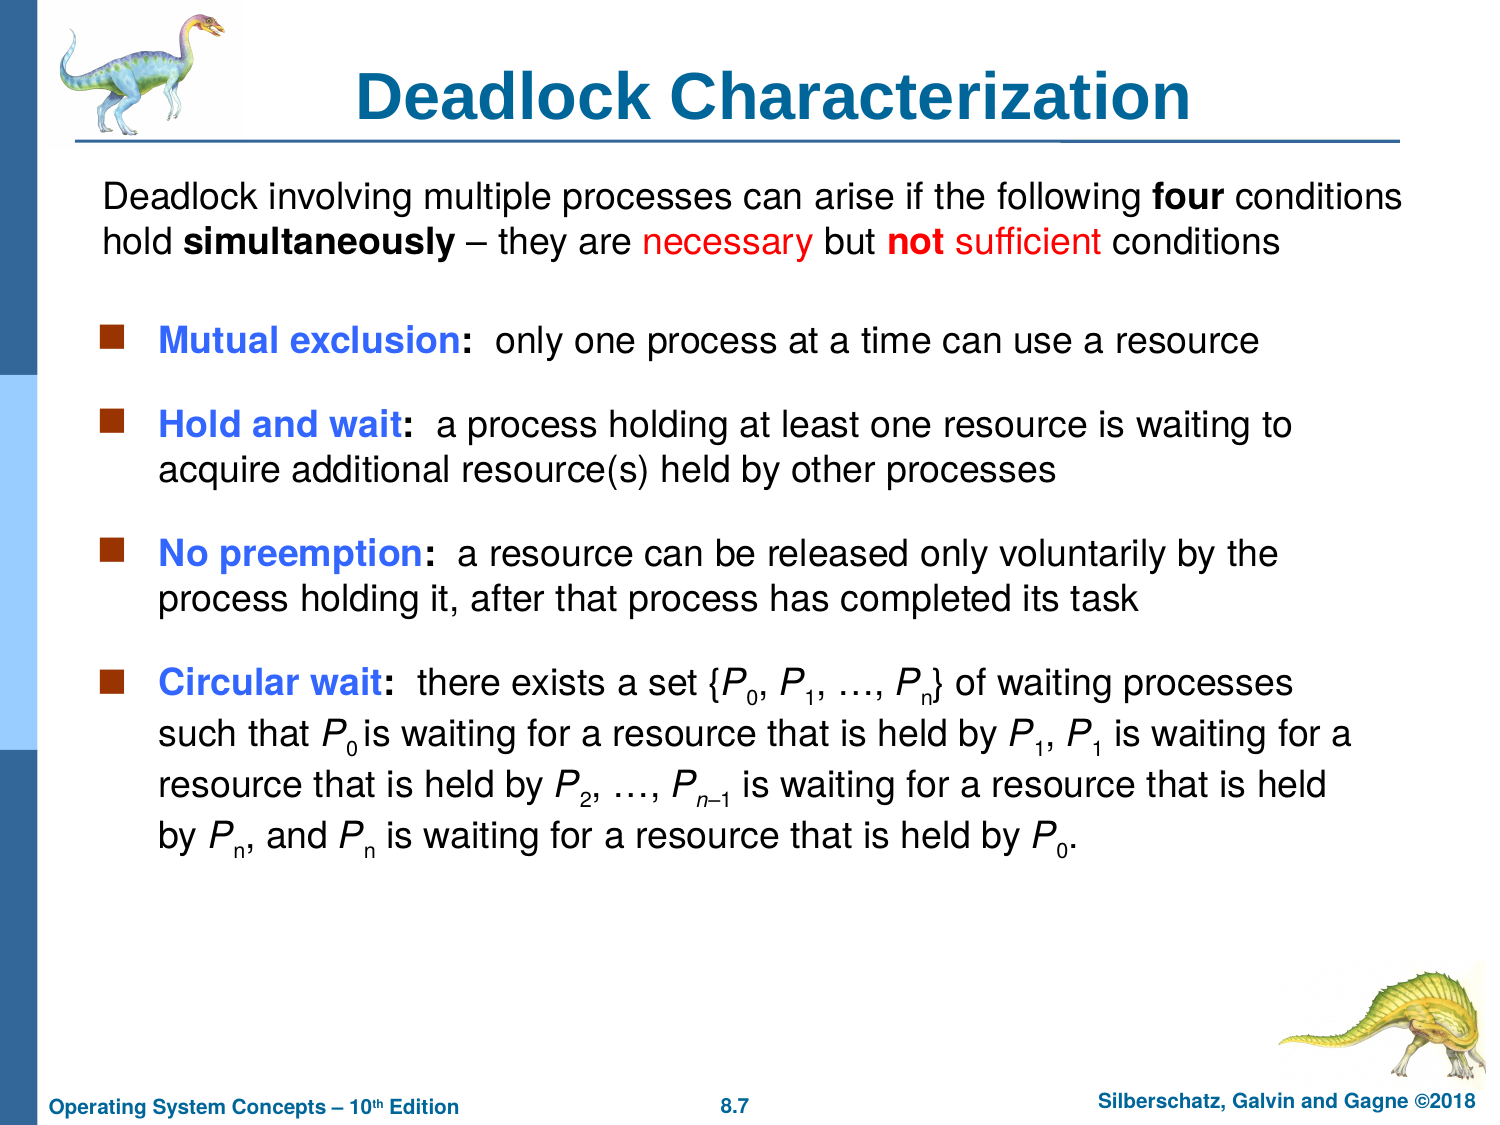

# Deadlock Characterization
Deadlock involving multiple processes can arise if the following four conditions hold simultaneously – they are necessary but not sufficient conditions
Mutual exclusion:  only one process at a time can use a resource

Hold and wait:  a process holding at least one resource is waiting to acquire additional resource(s) held by other processes

No preemption:  a resource can be released only voluntarily by the process holding it, after that process has completed its task

Circular wait:  there exists a set {P0, P1, …, Pn} of waiting processes such that P0 is waiting for a resource that is held by P1, P1 is waiting for a resource that is held by P2, …, Pn–1 is waiting for a resource that is held by Pn, and Pn is waiting for a resource that is held by P0.